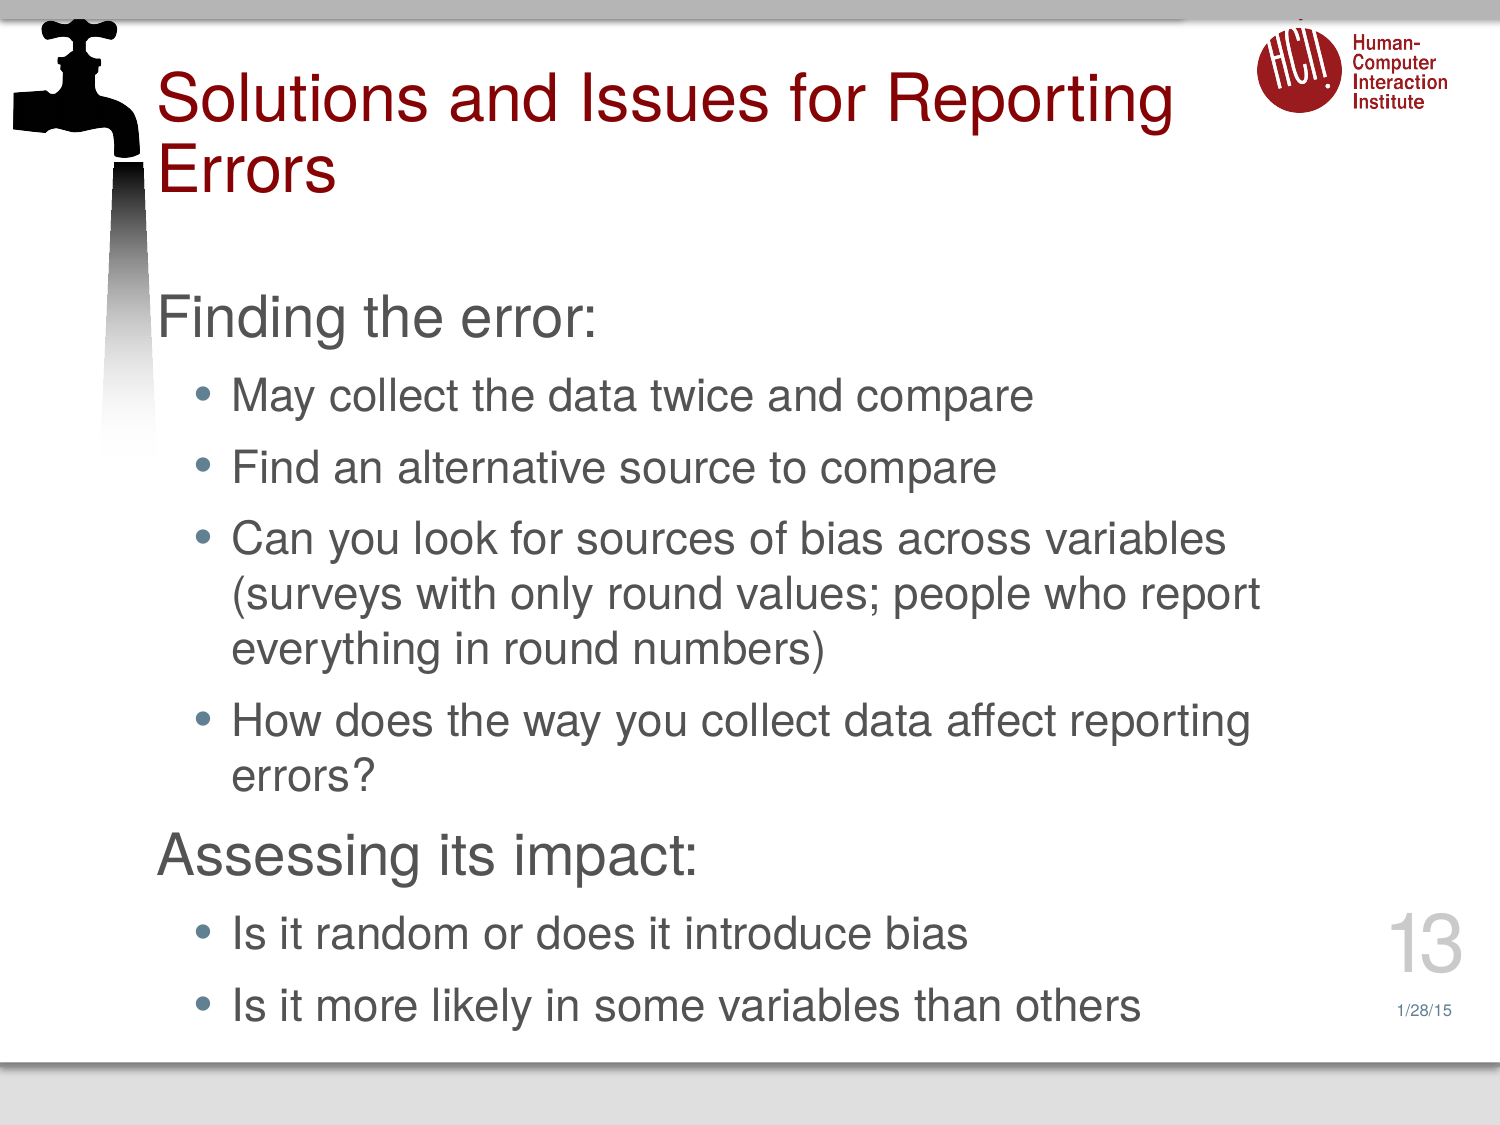

# Solutions and Issues for Reporting Errors
Finding the error:
May collect the data twice and compare
Find an alternative source to compare
Can you look for sources of bias across variables (surveys with only round values; people who report everything in round numbers)
How does the way you collect data affect reporting errors?
Assessing its impact:
Is it random or does it introduce bias
Is it more likely in some variables than others
13
1/28/15